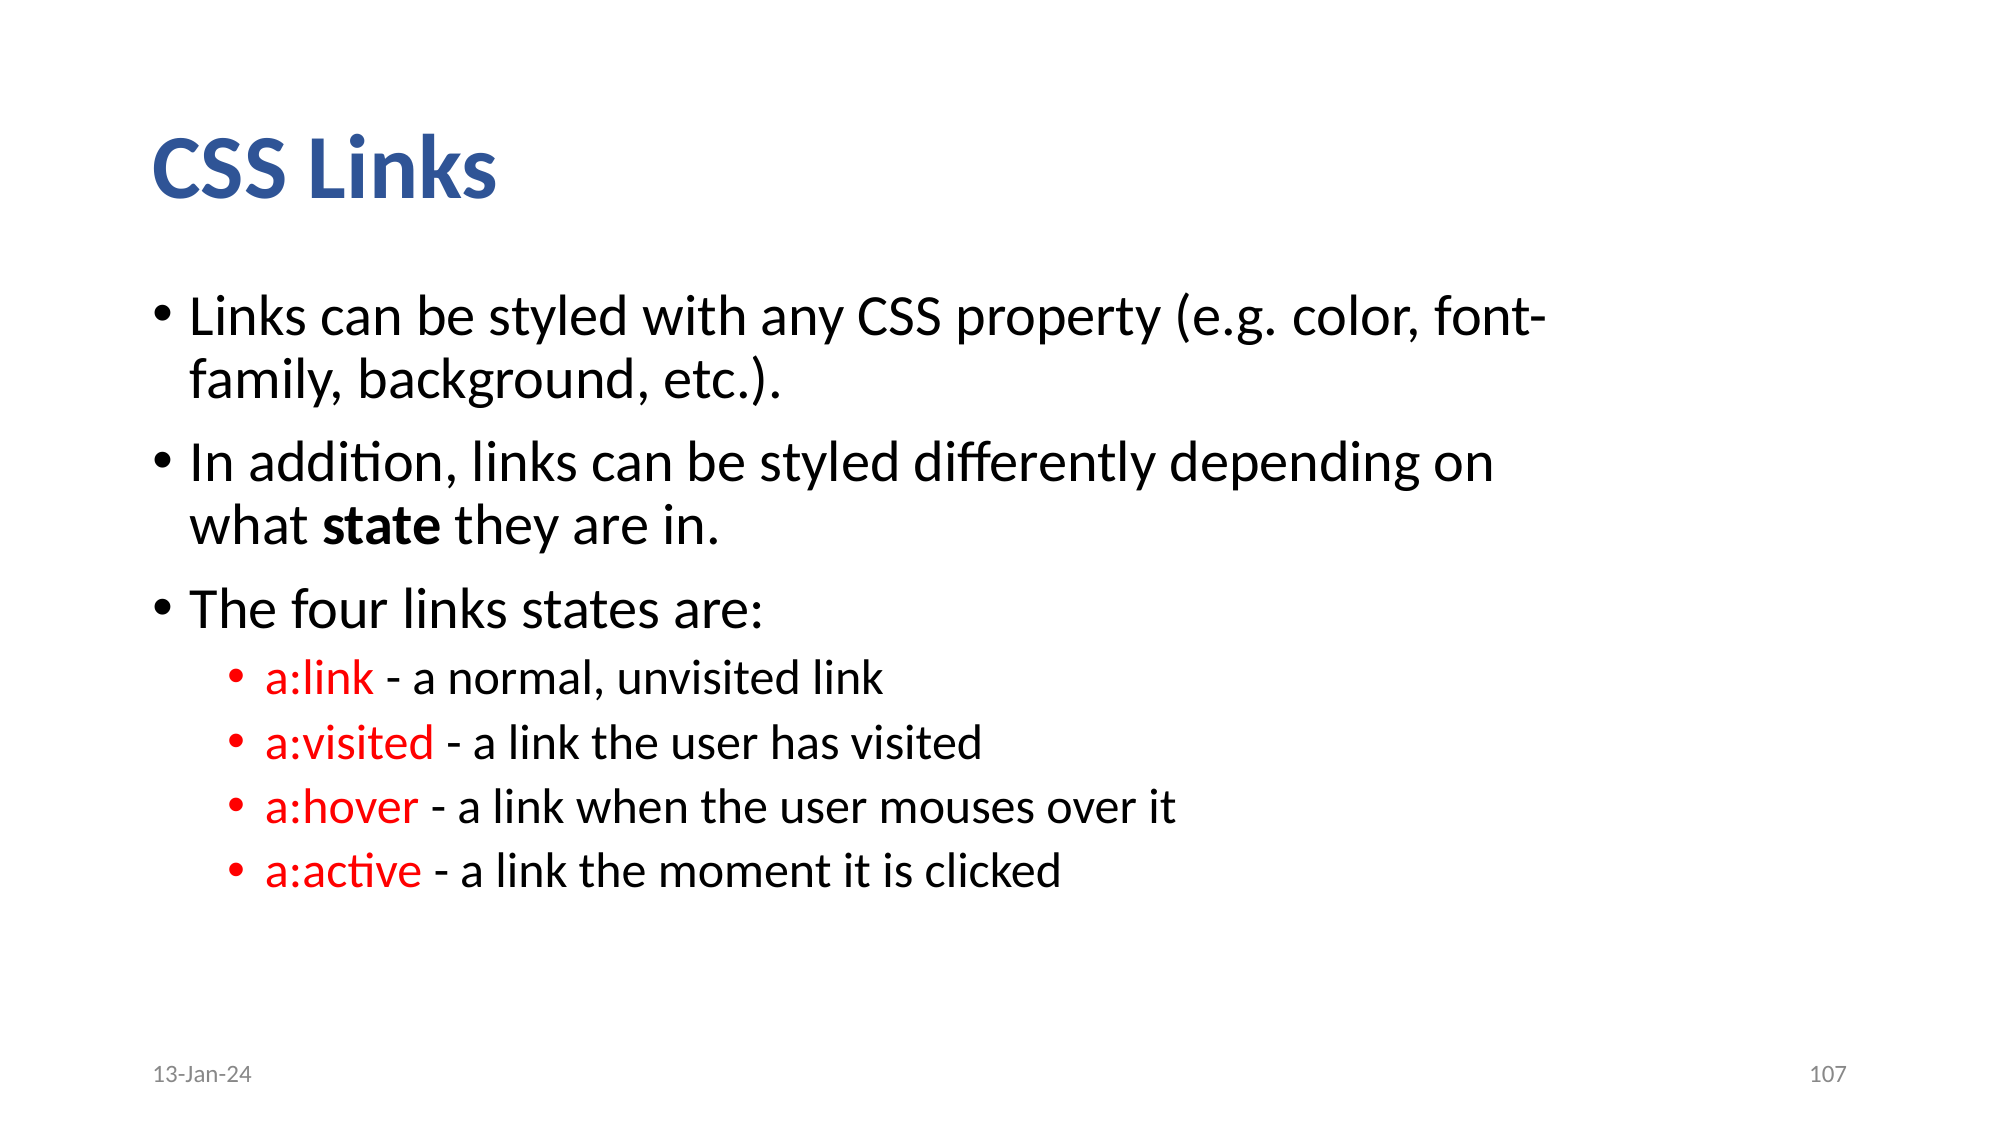

# CSS Links
Links can be styled with any CSS property (e.g. color, font-family, background, etc.).
In addition, links can be styled differently depending on what state they are in.
The four links states are:
a:link - a normal, unvisited link
a:visited - a link the user has visited
a:hover - a link when the user mouses over it
a:active - a link the moment it is clicked

13-Jan-24
107